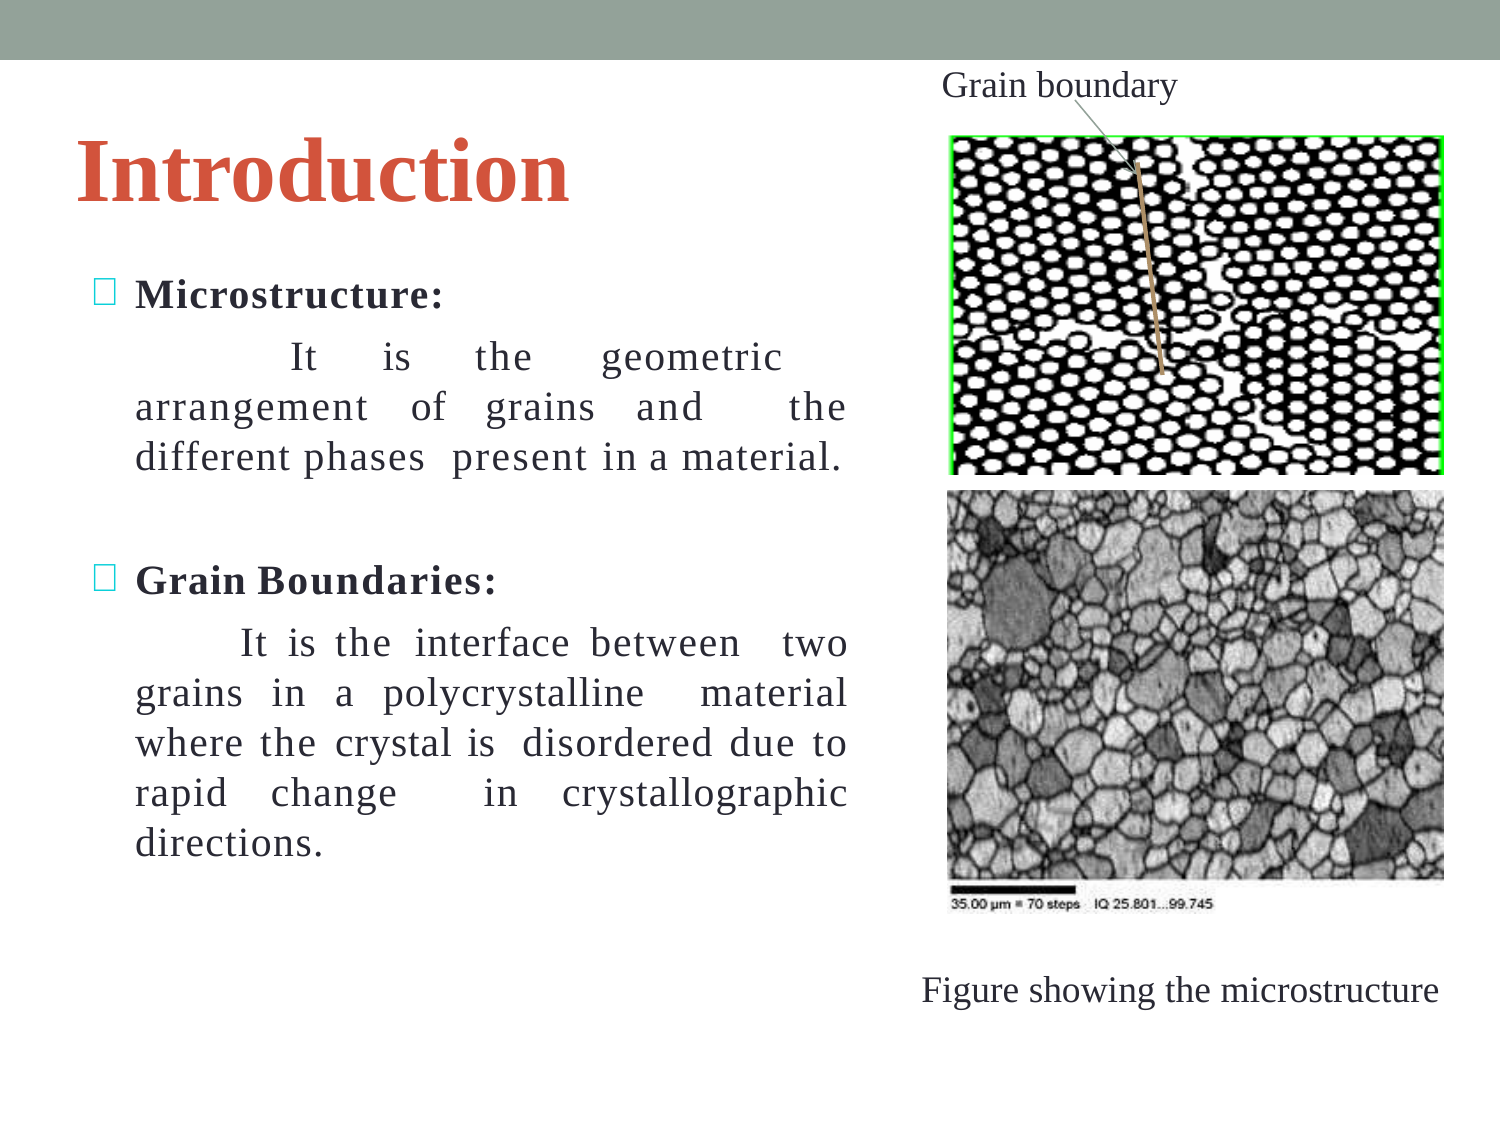

Grain boundary
# Introduction

Microstructure:
It is the geometric  arrangement of grains and  the different phases  present in a material.

Grain Boundaries:
It is the interface between  two grains in a polycrystalline  material where the crystal is  disordered due to rapid change  in crystallographic directions.

Figure showing the microstructure